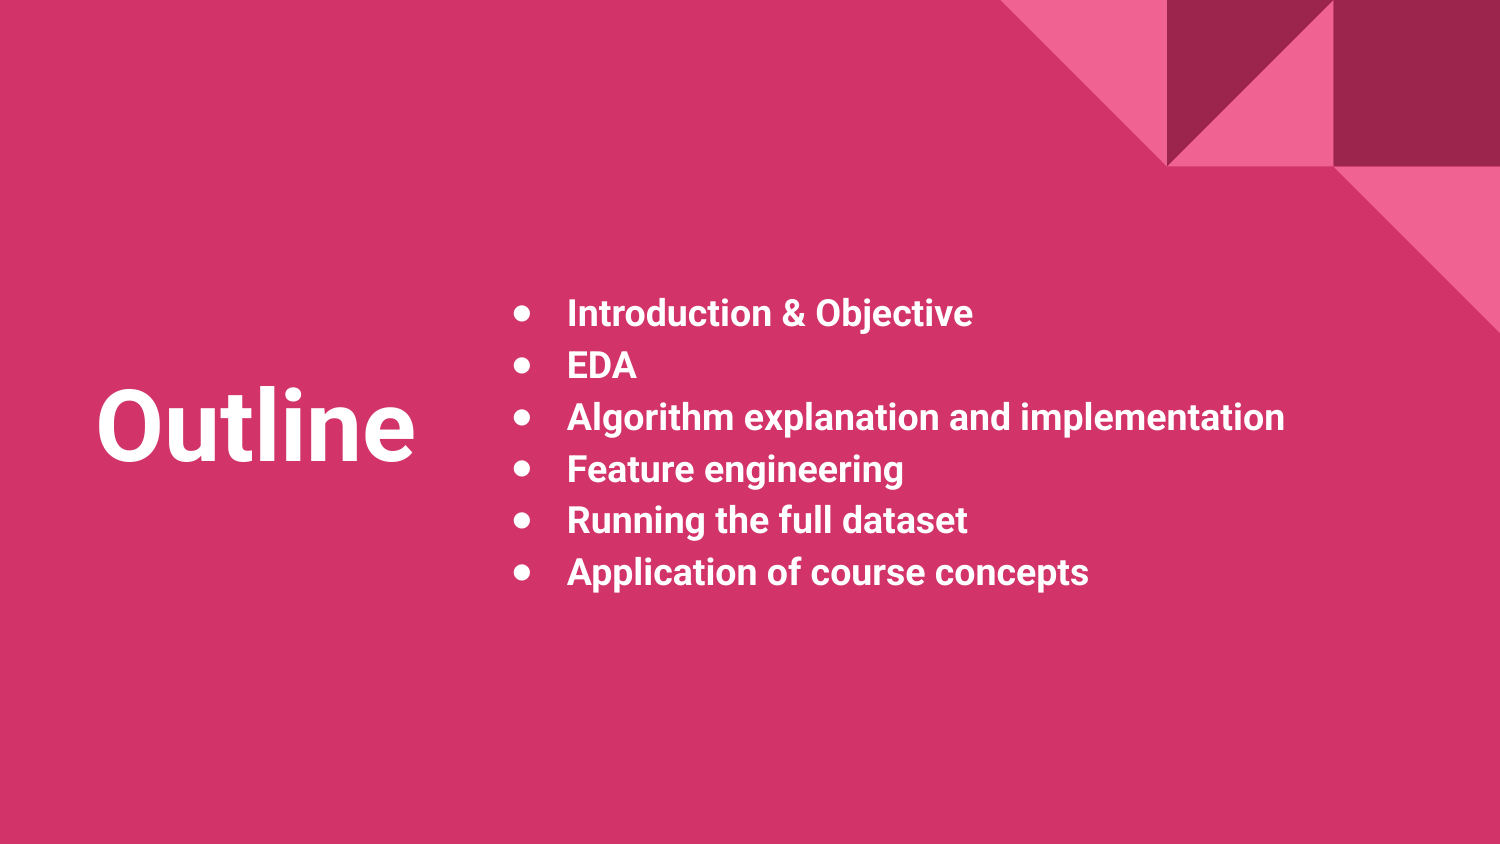

# Outline
Introduction & Objective
EDA
Algorithm explanation and implementation
Feature engineering
Running the full dataset
Application of course concepts